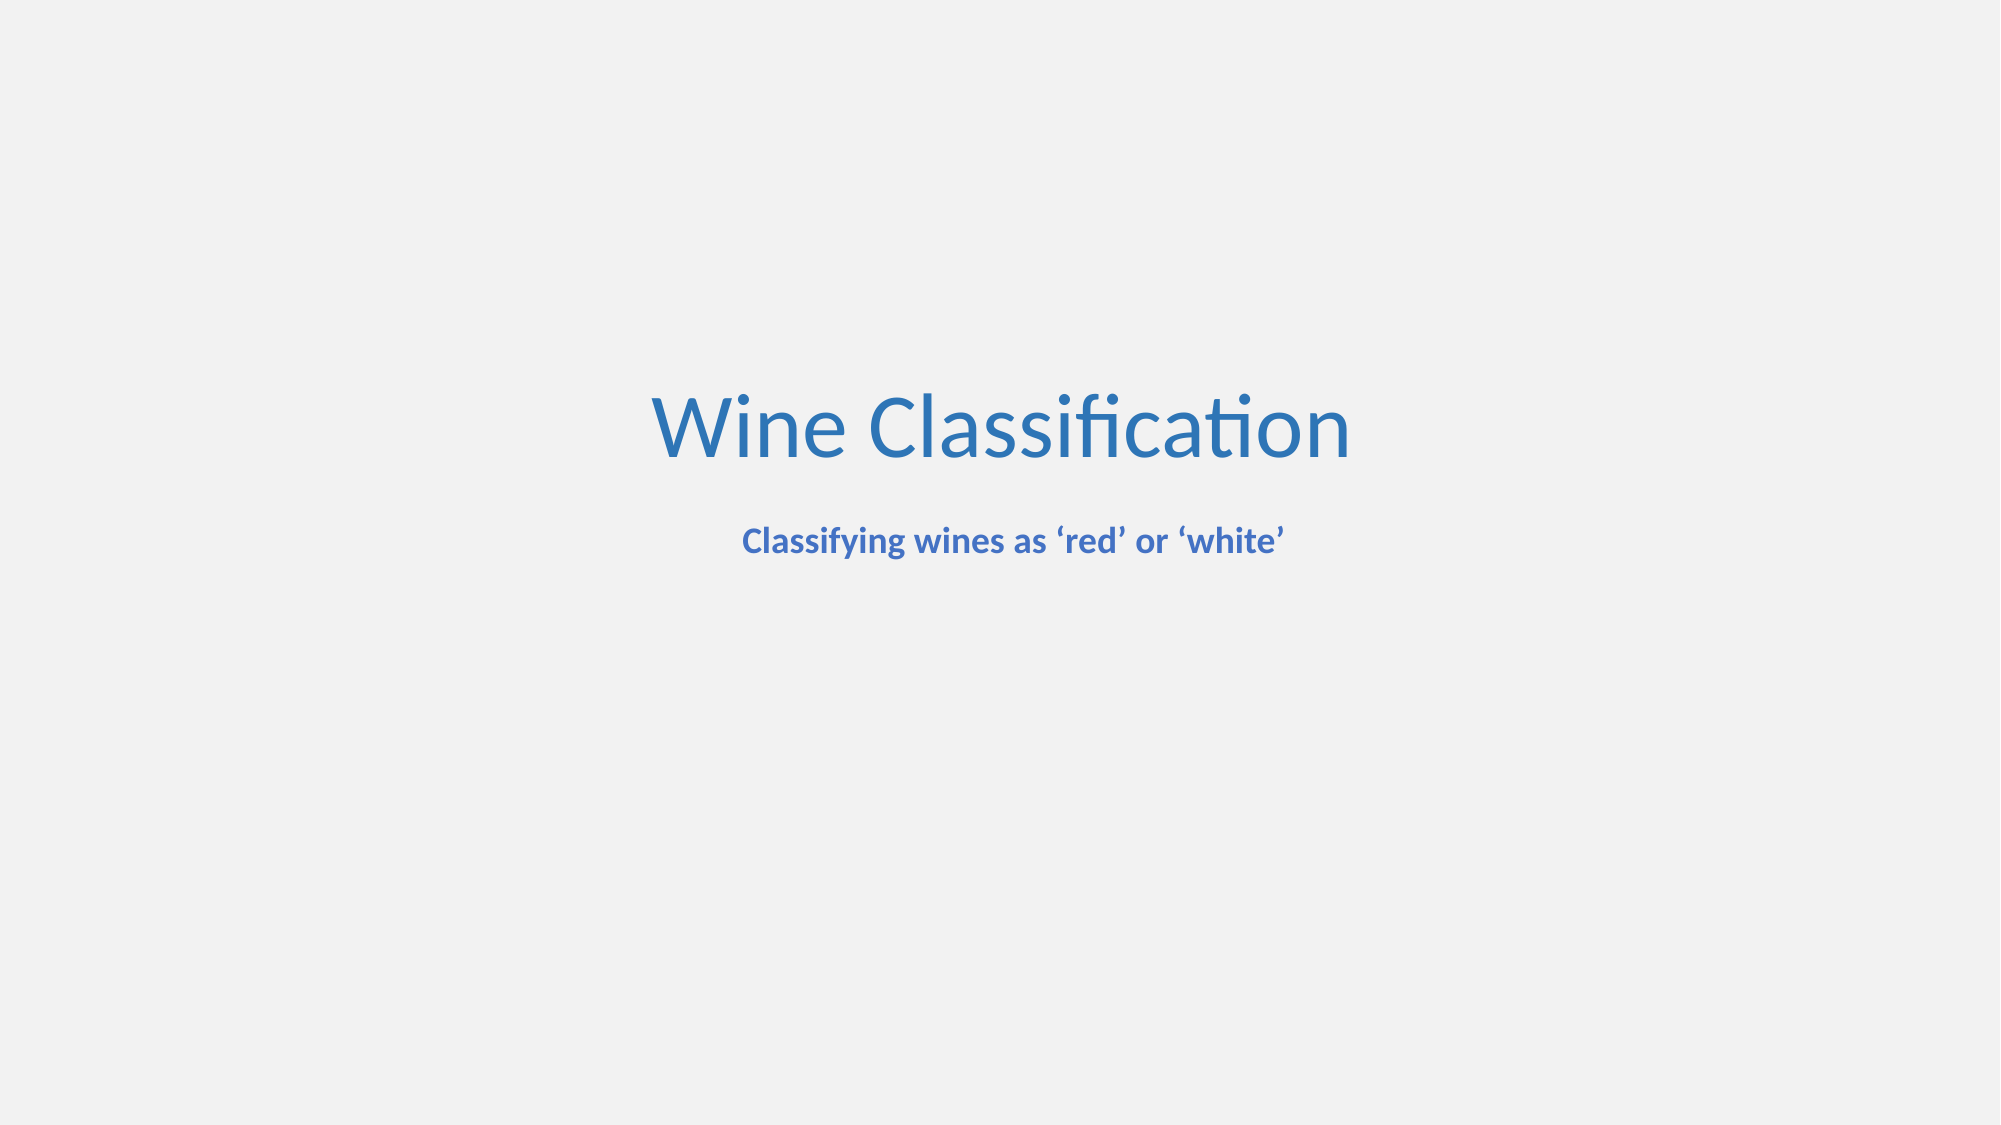

# Wine Classification
 Classifying wines as ‘red’ or ‘white’